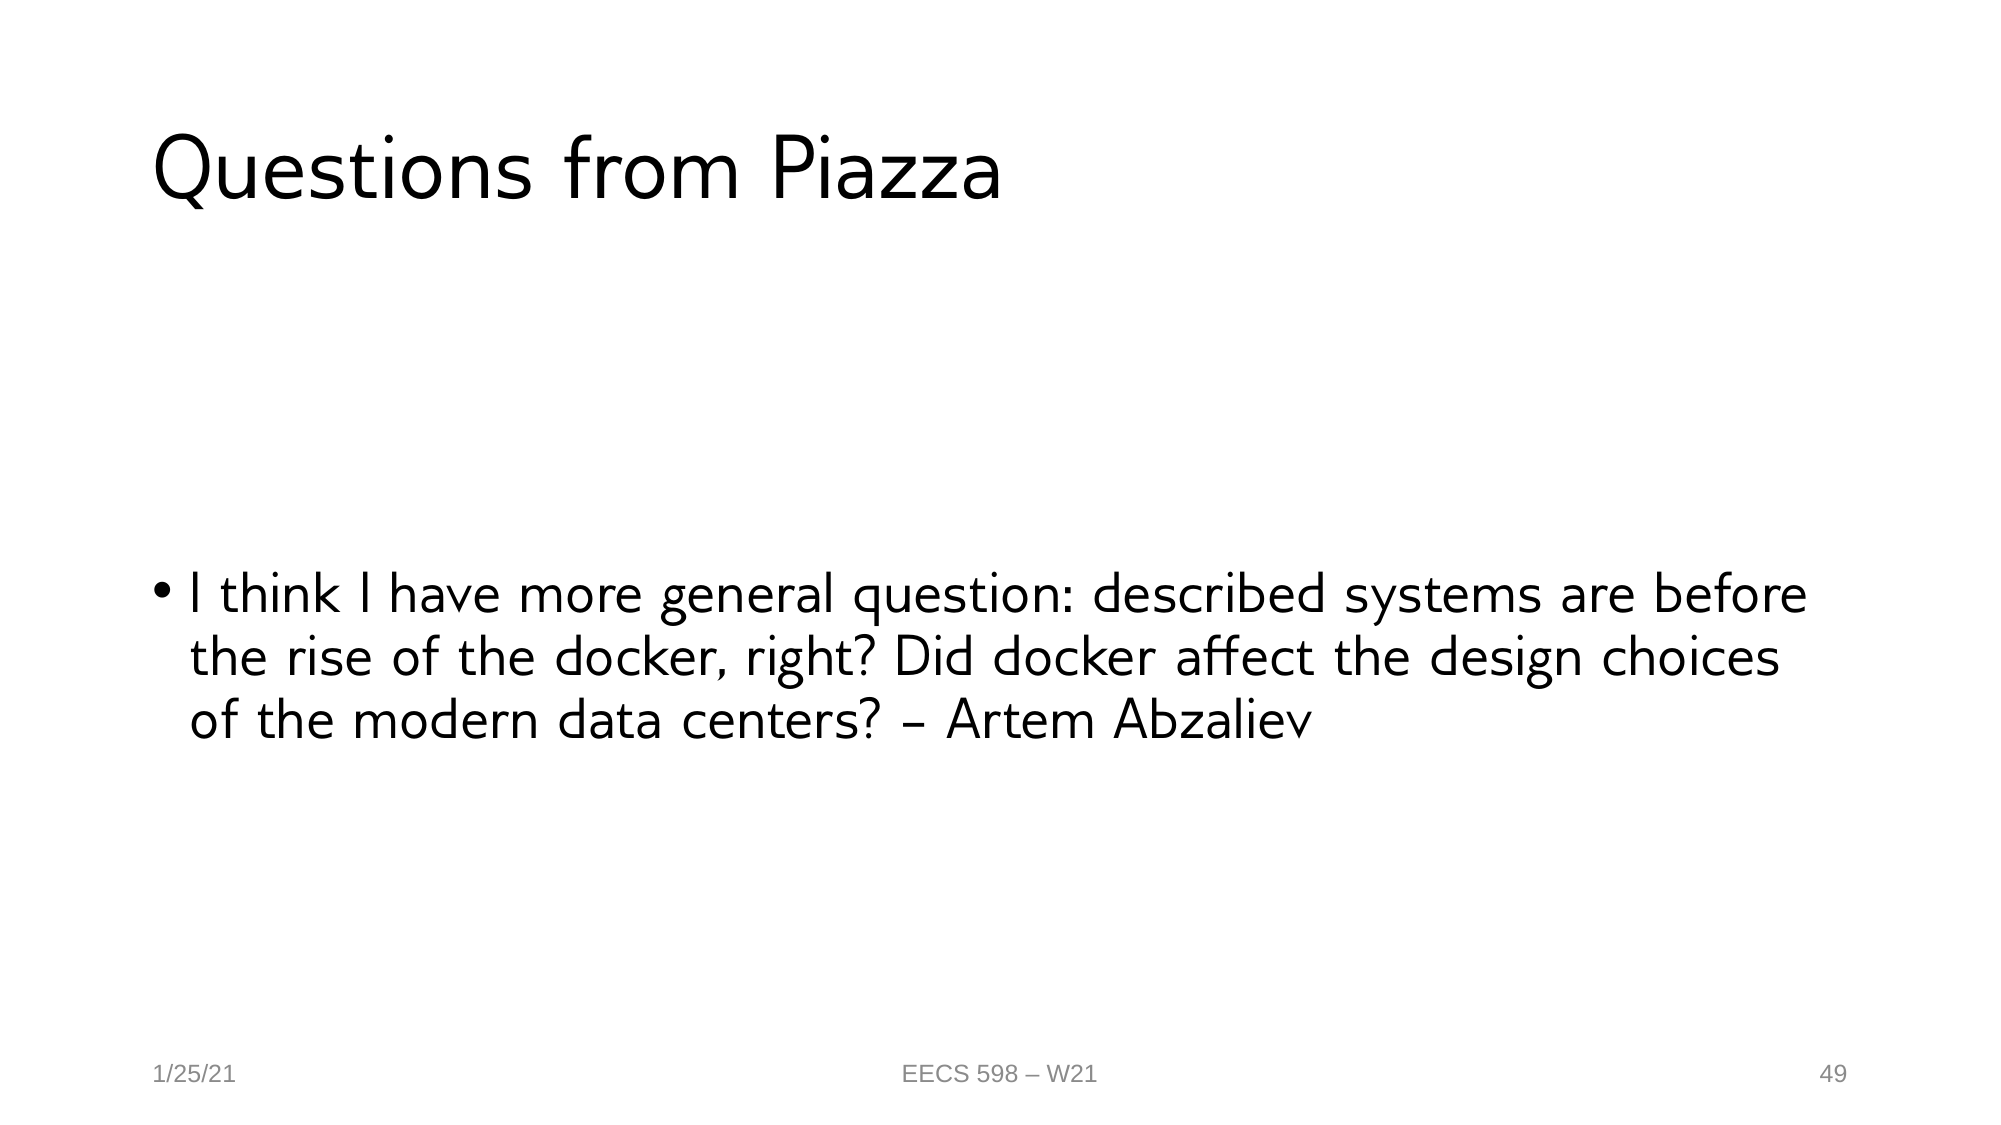

# Questions from Piazza
I think I have more general question: described systems are before the rise of the docker, right? Did docker affect the design choices of the modern data centers? – Artem Abzaliev
1/25/21
EECS 598 – W21
49